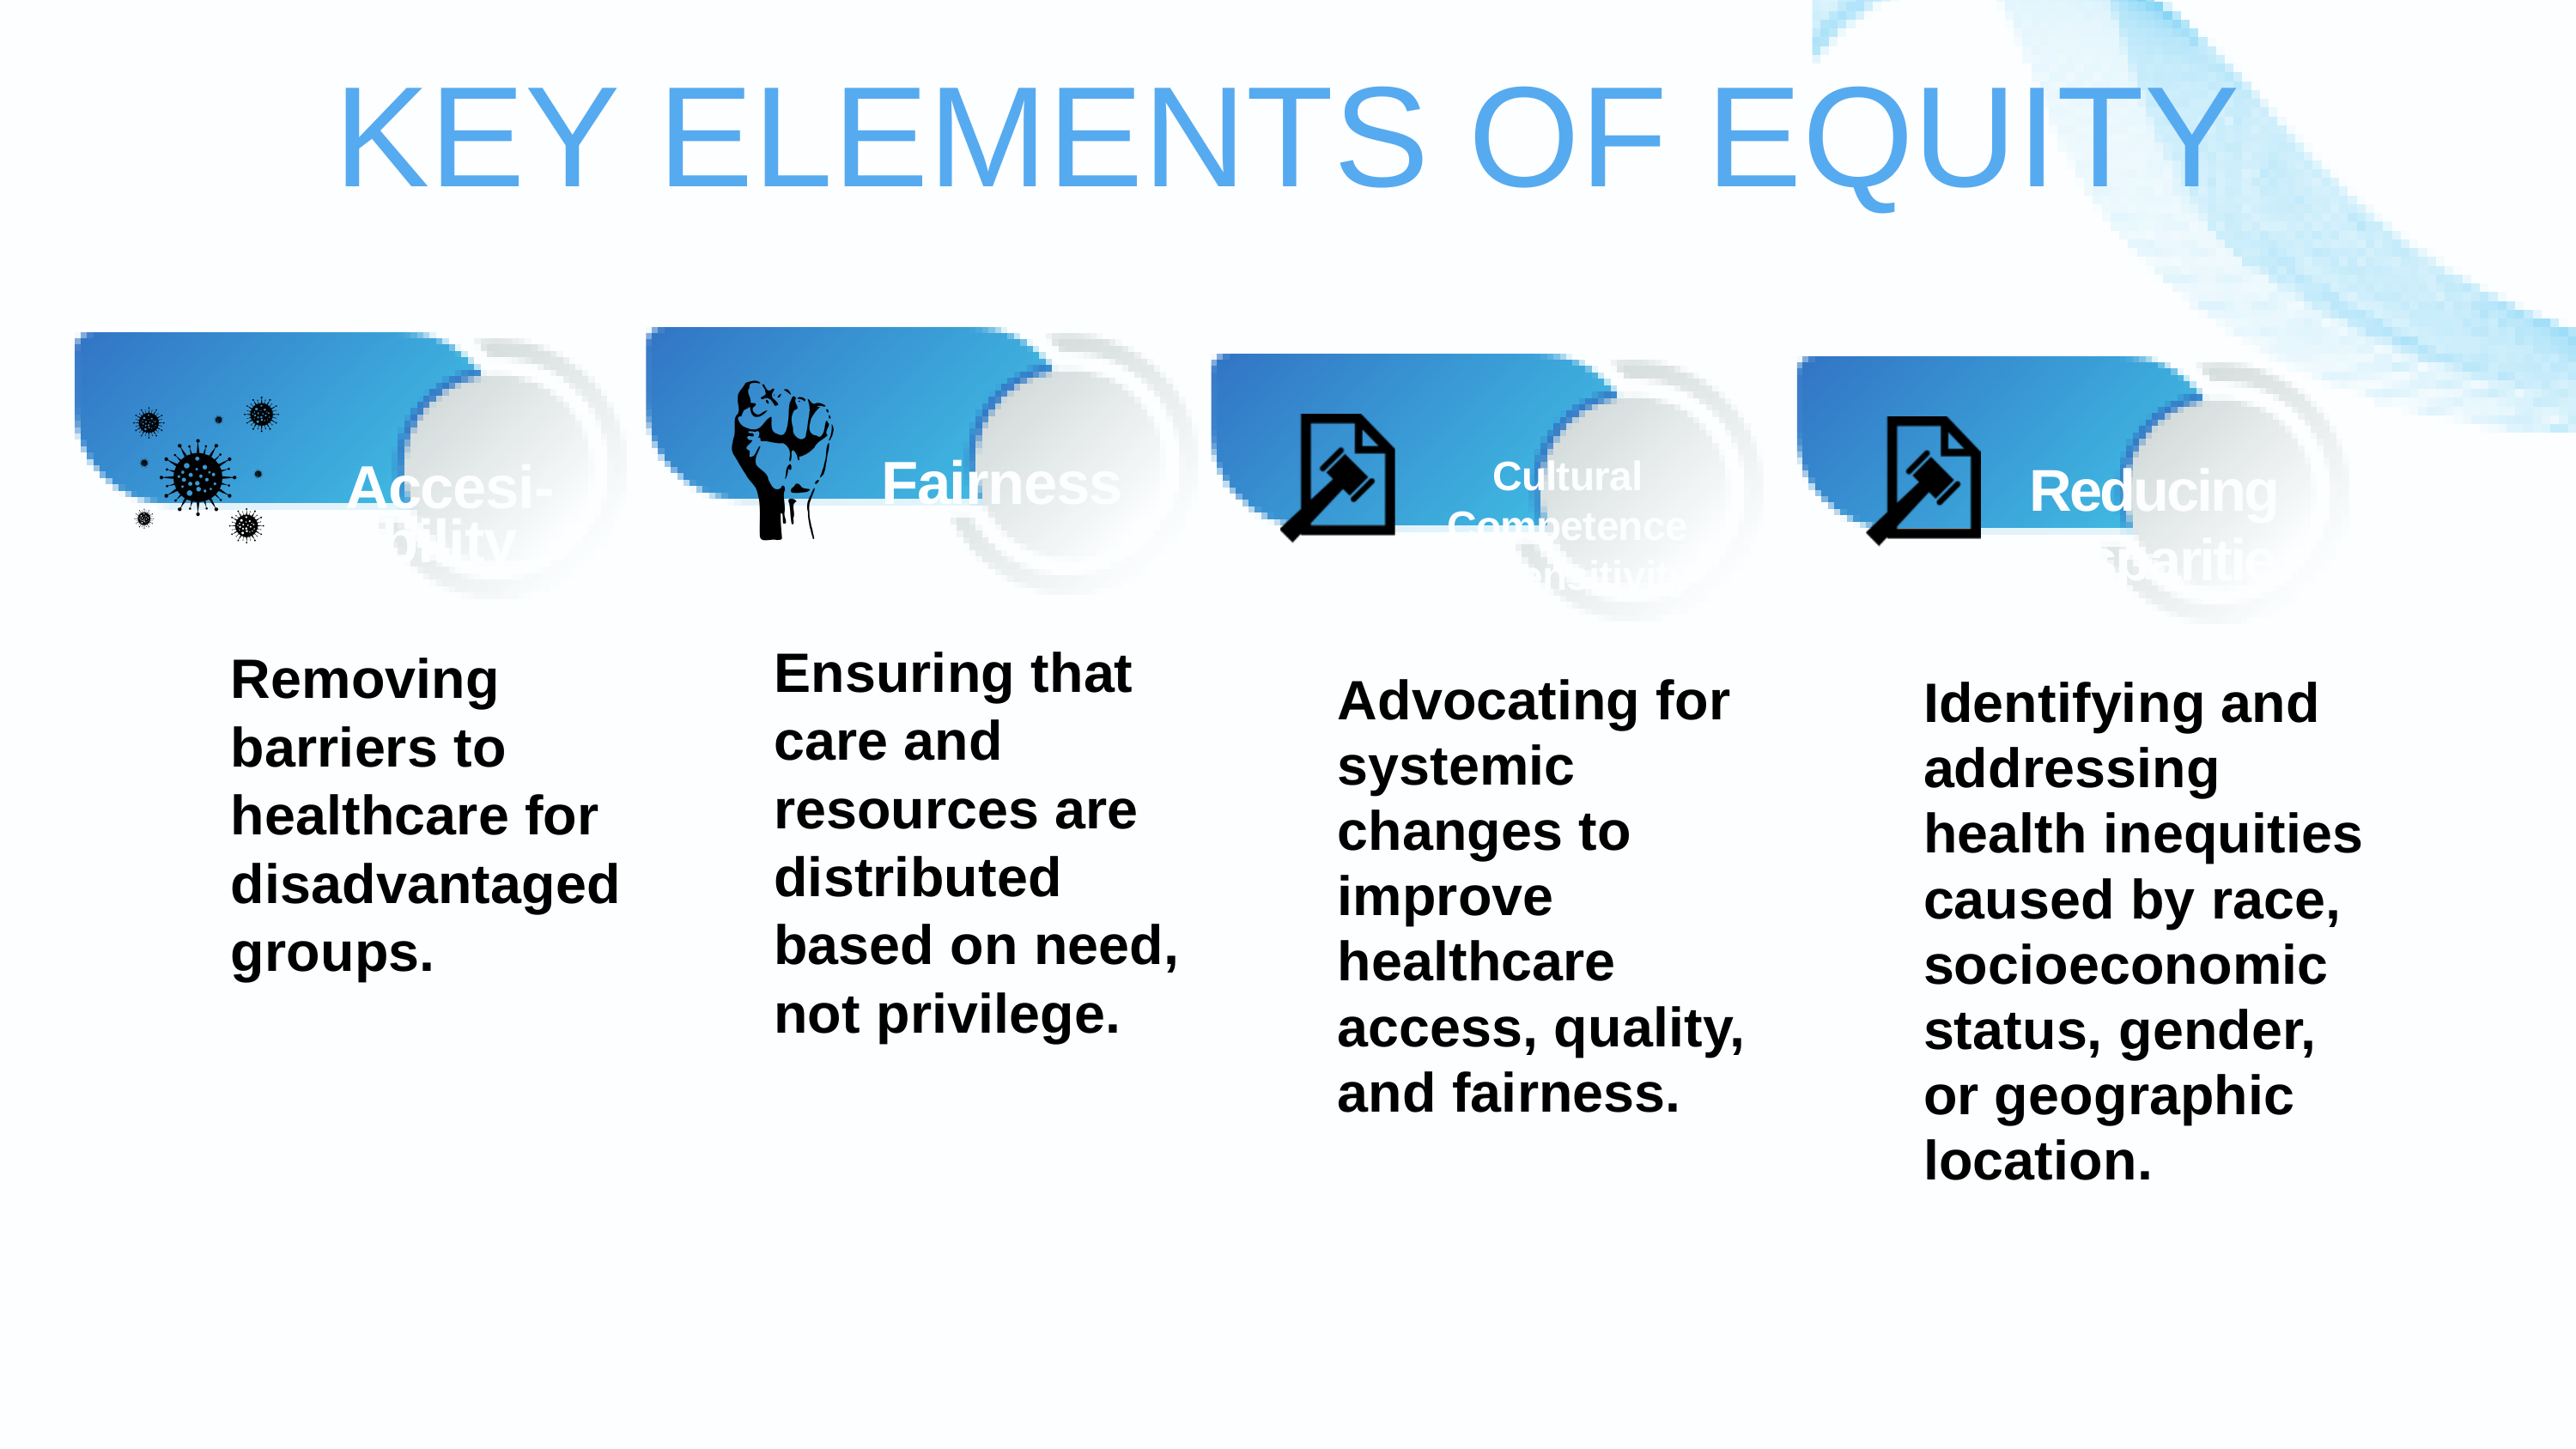

KEY ELEMENTS OF EQUITY

Fairness
Cultural Competence &  Sensitivity
Reducing Disparities
Accesi-bility
Ensuring that care and resources are distributed based on need, not privilege.
Removing barriers to healthcare for disadvantaged groups.

Advocating for systemic changes to improve healthcare access, quality, and fairness.

Identifying and addressing health inequities caused by race, socioeconomic status, gender, or geographic location.